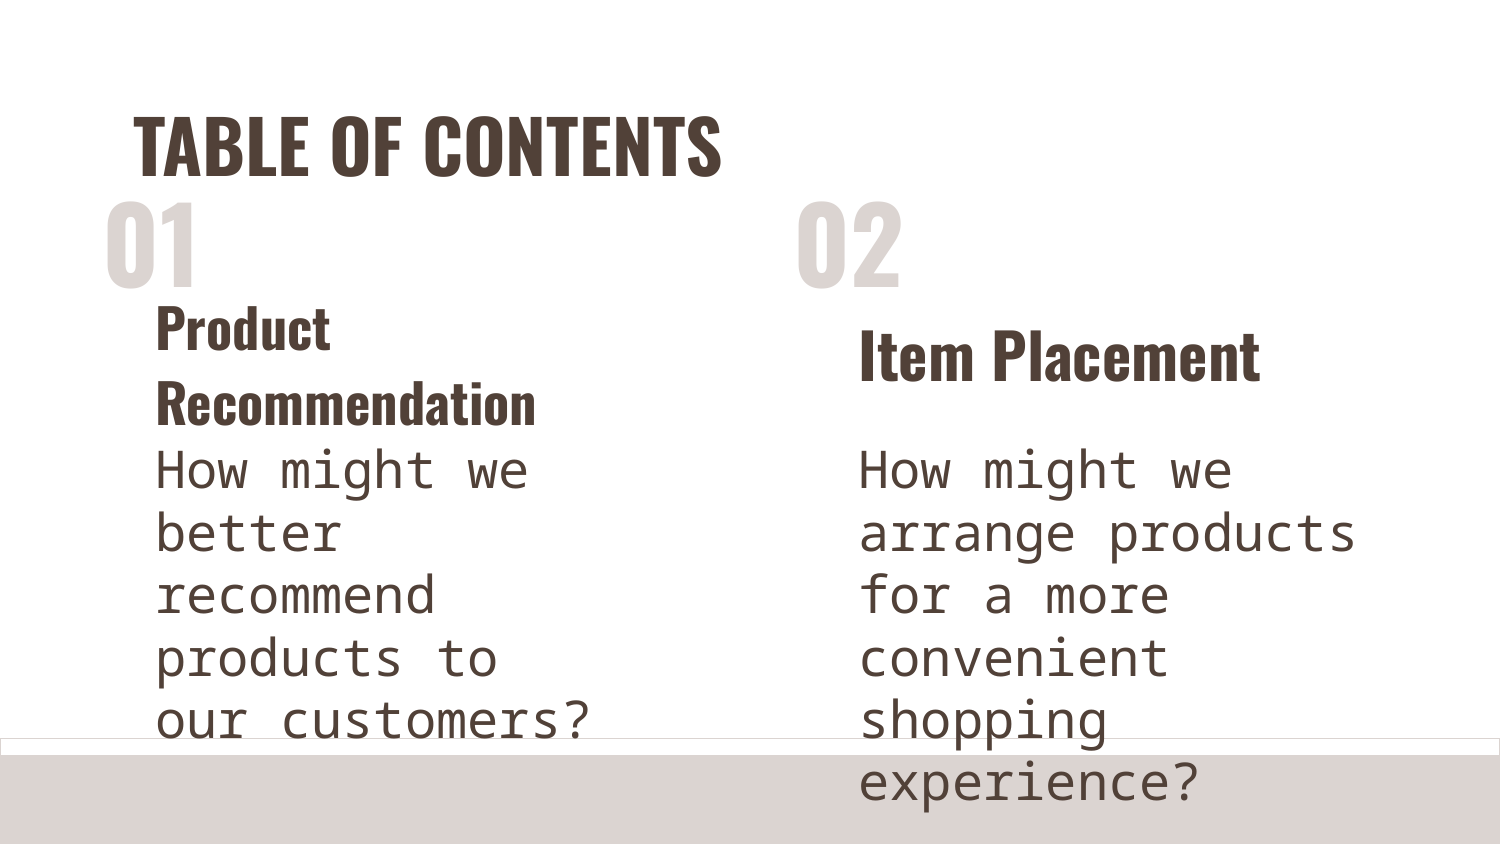

TABLE OF CONTENTS
# 01
02
Product Recommendation
Item Placement
How might we better recommend products to our customers?
How might we arrange products for a more convenient shopping experience?